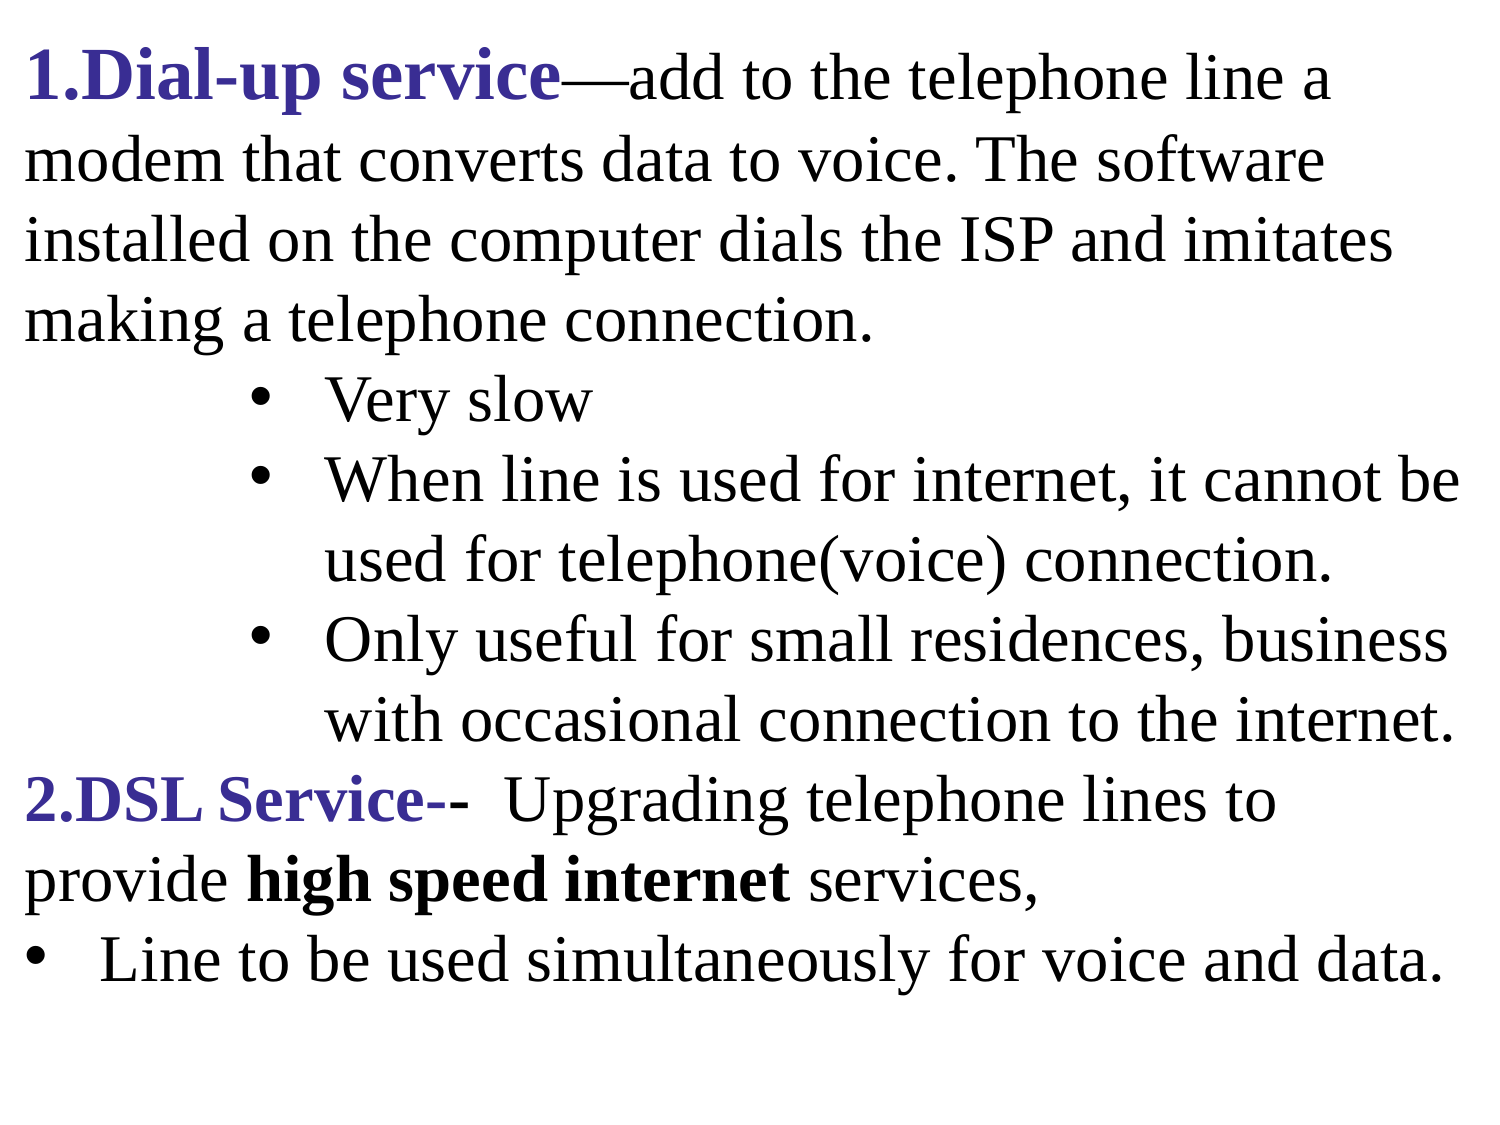

1.Dial-up service—add to the telephone line a modem that converts data to voice. The software installed on the computer dials the ISP and imitates making a telephone connection.
Very slow
When line is used for internet, it cannot be used for telephone(voice) connection.
Only useful for small residences, business with occasional connection to the internet.
2.DSL Service--  Upgrading telephone lines to provide high speed internet services,
Line to be used simultaneously for voice and data.